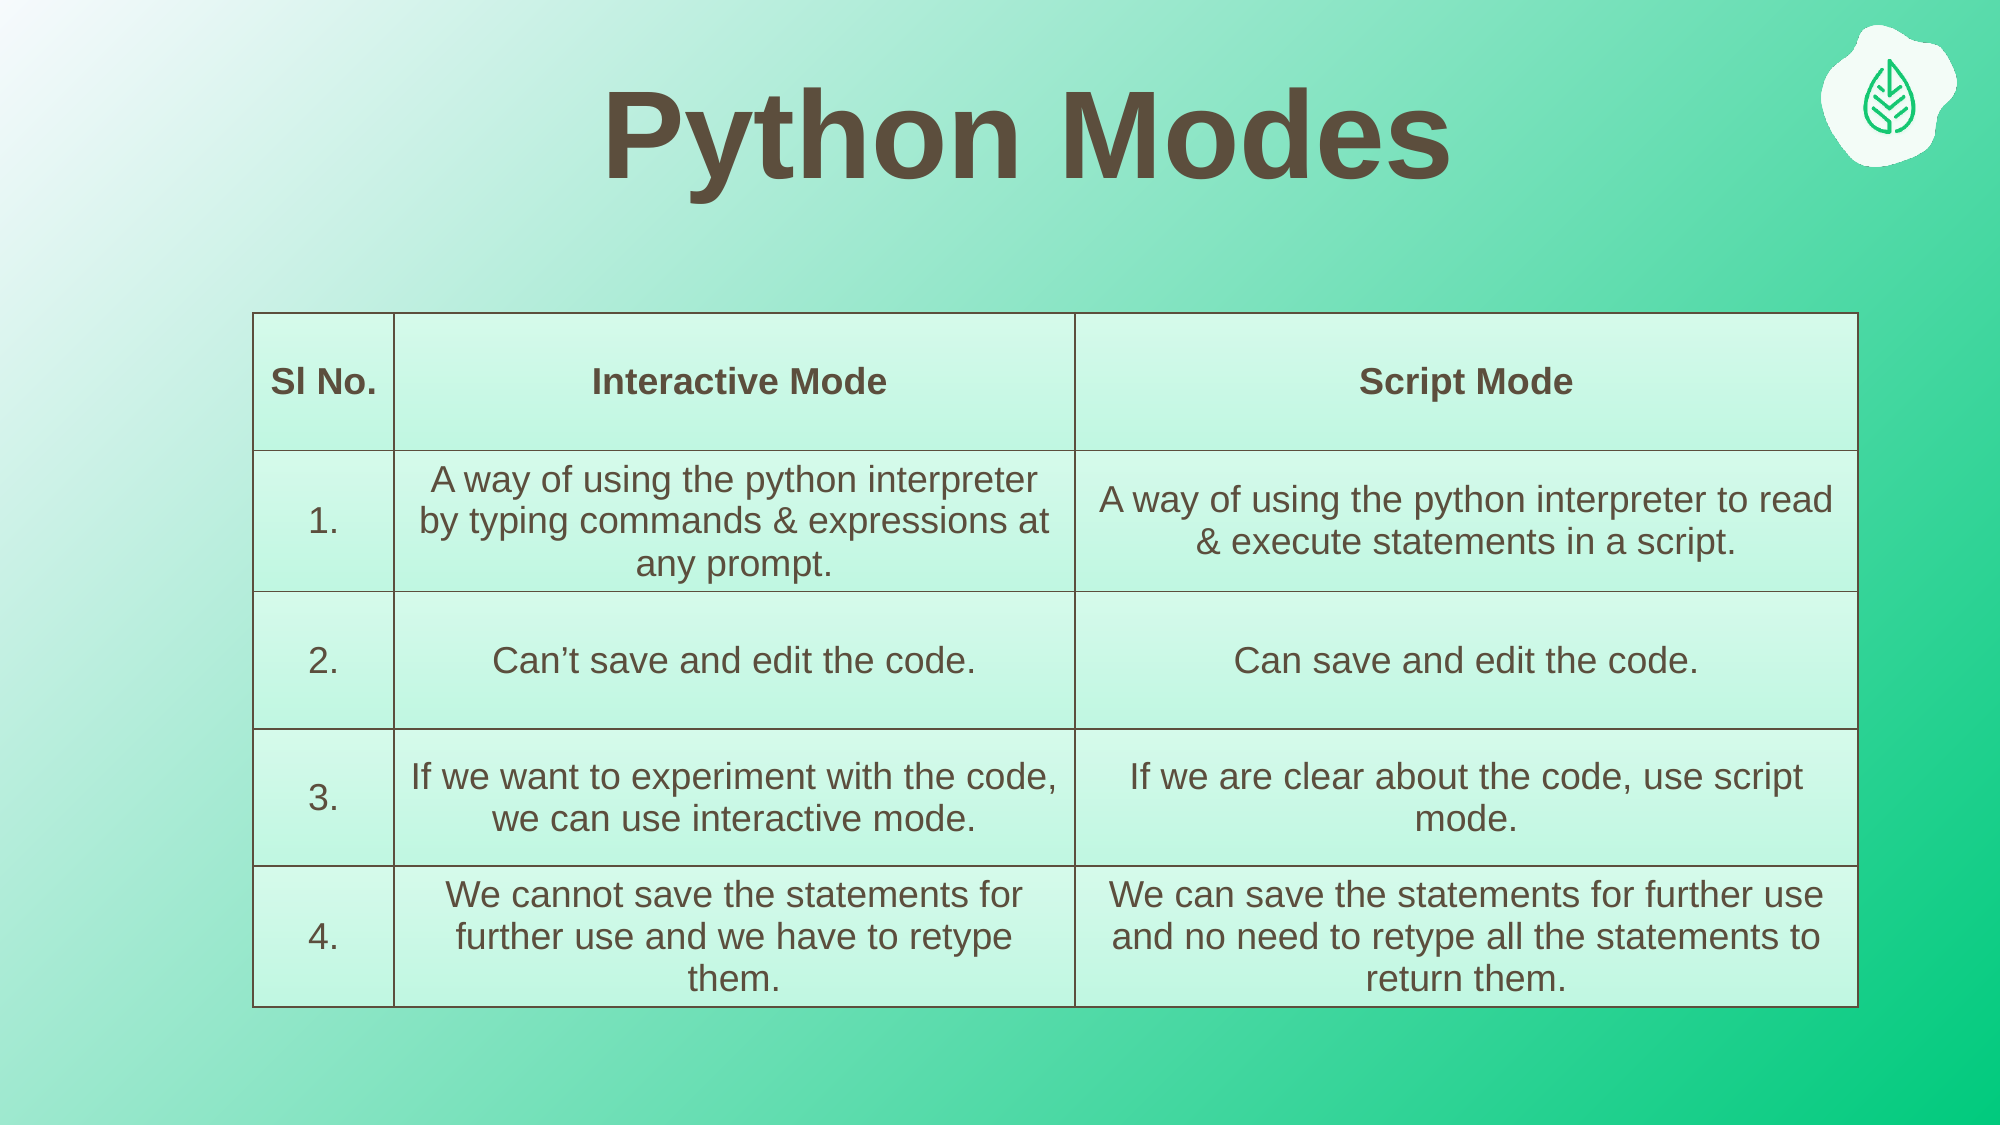

# Python Modes
| Sl No. | Interactive Mode | Script Mode |
| --- | --- | --- |
| 1. | A way of using the python interpreter by typing commands & expressions at any prompt. | A way of using the python interpreter to read & execute statements in a script. |
| 2. | Can’t save and edit the code. | Can save and edit the code. |
| 3. | If we want to experiment with the code, we can use interactive mode. | If we are clear about the code, use script mode. |
| 4. | We cannot save the statements for further use and we have to retype them. | We can save the statements for further use and no need to retype all the statements to return them. |